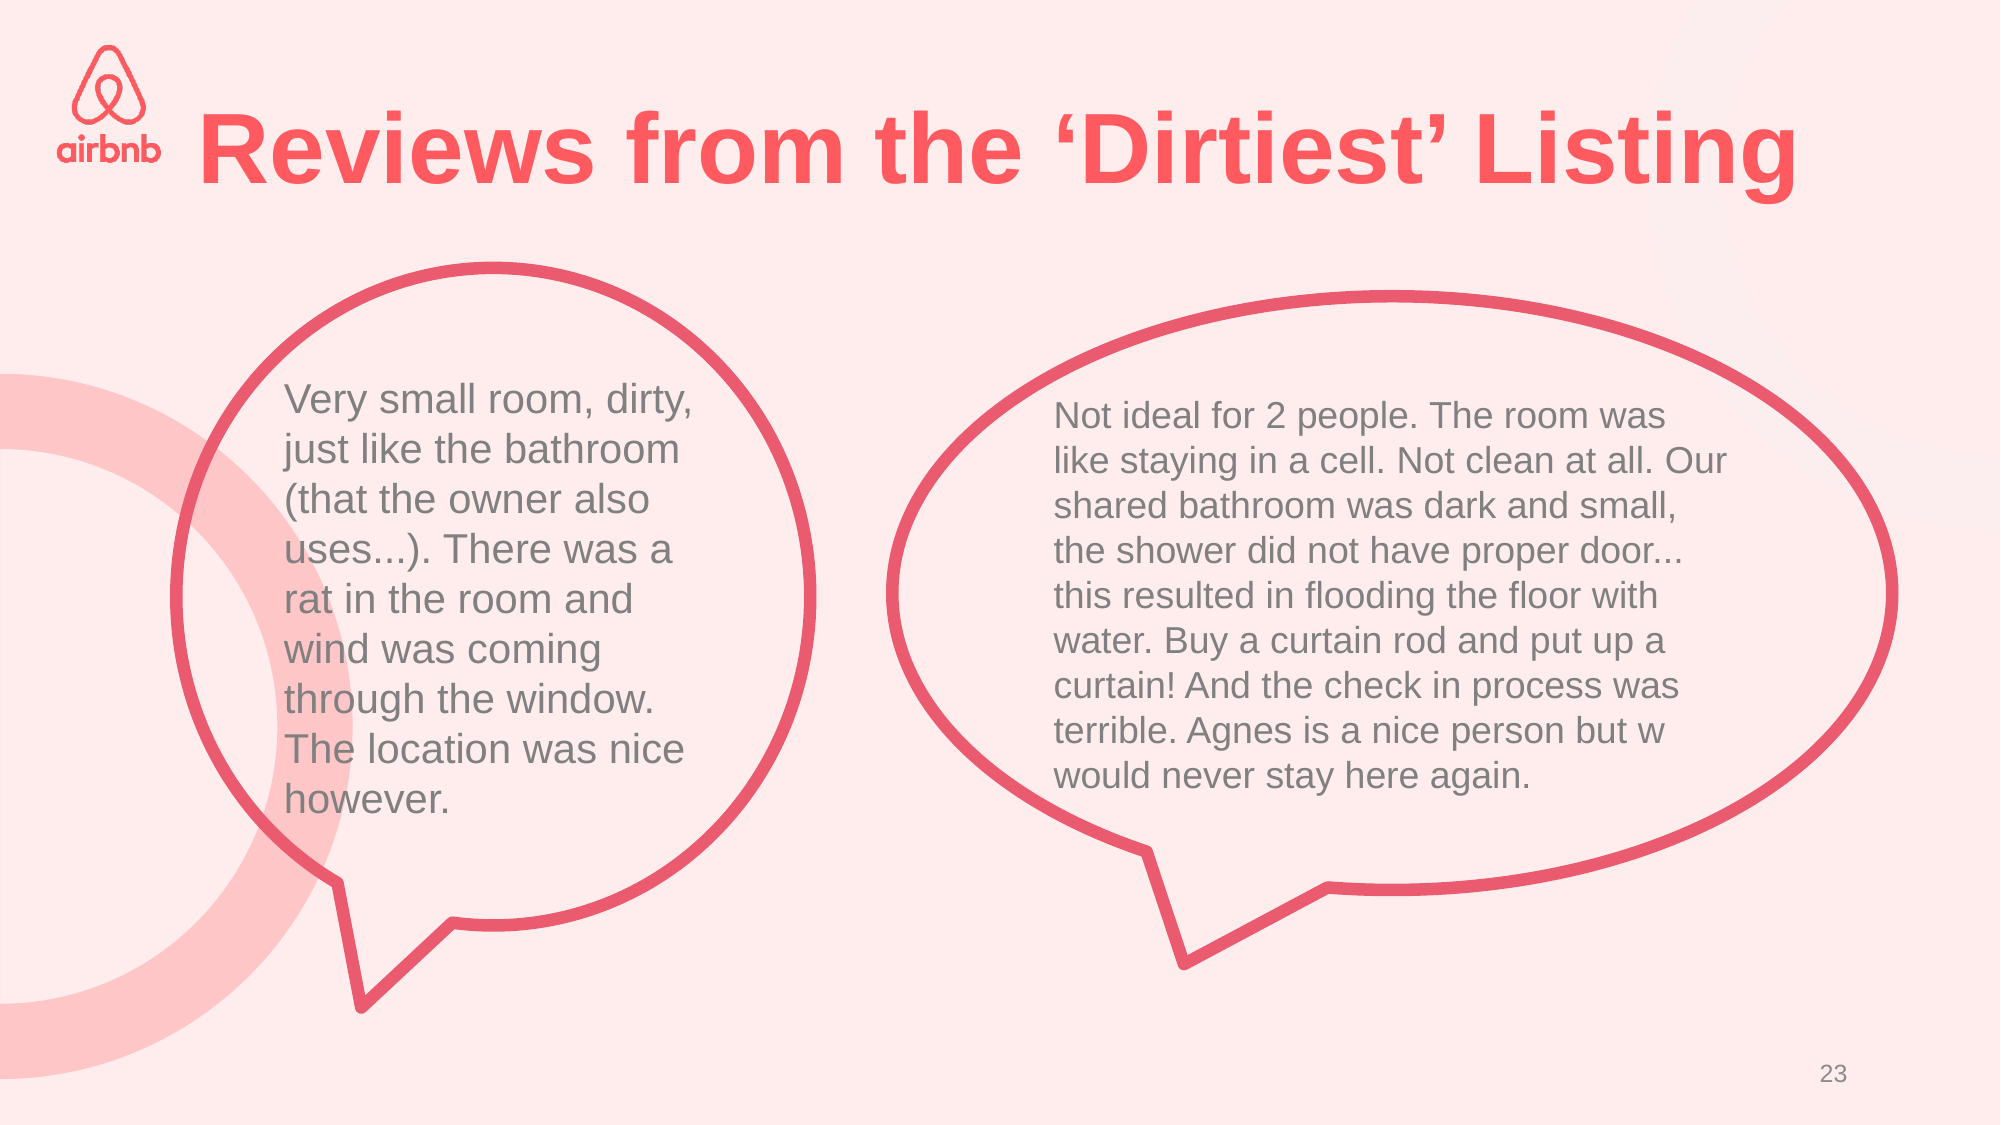

# Reviews from the ‘Dirtiest’ Listing
Very small room, dirty, just like the bathroom (that the owner also uses...). There was a rat in the room and wind was coming through the window. The location was nice however.
Not ideal for 2 people. The room was like staying in a cell. Not clean at all. Our shared bathroom was dark and small, the shower did not have proper door... this resulted in flooding the floor with water. Buy a curtain rod and put up a curtain! And the check in process was terrible. Agnes is a nice person but w would never stay here again.

23